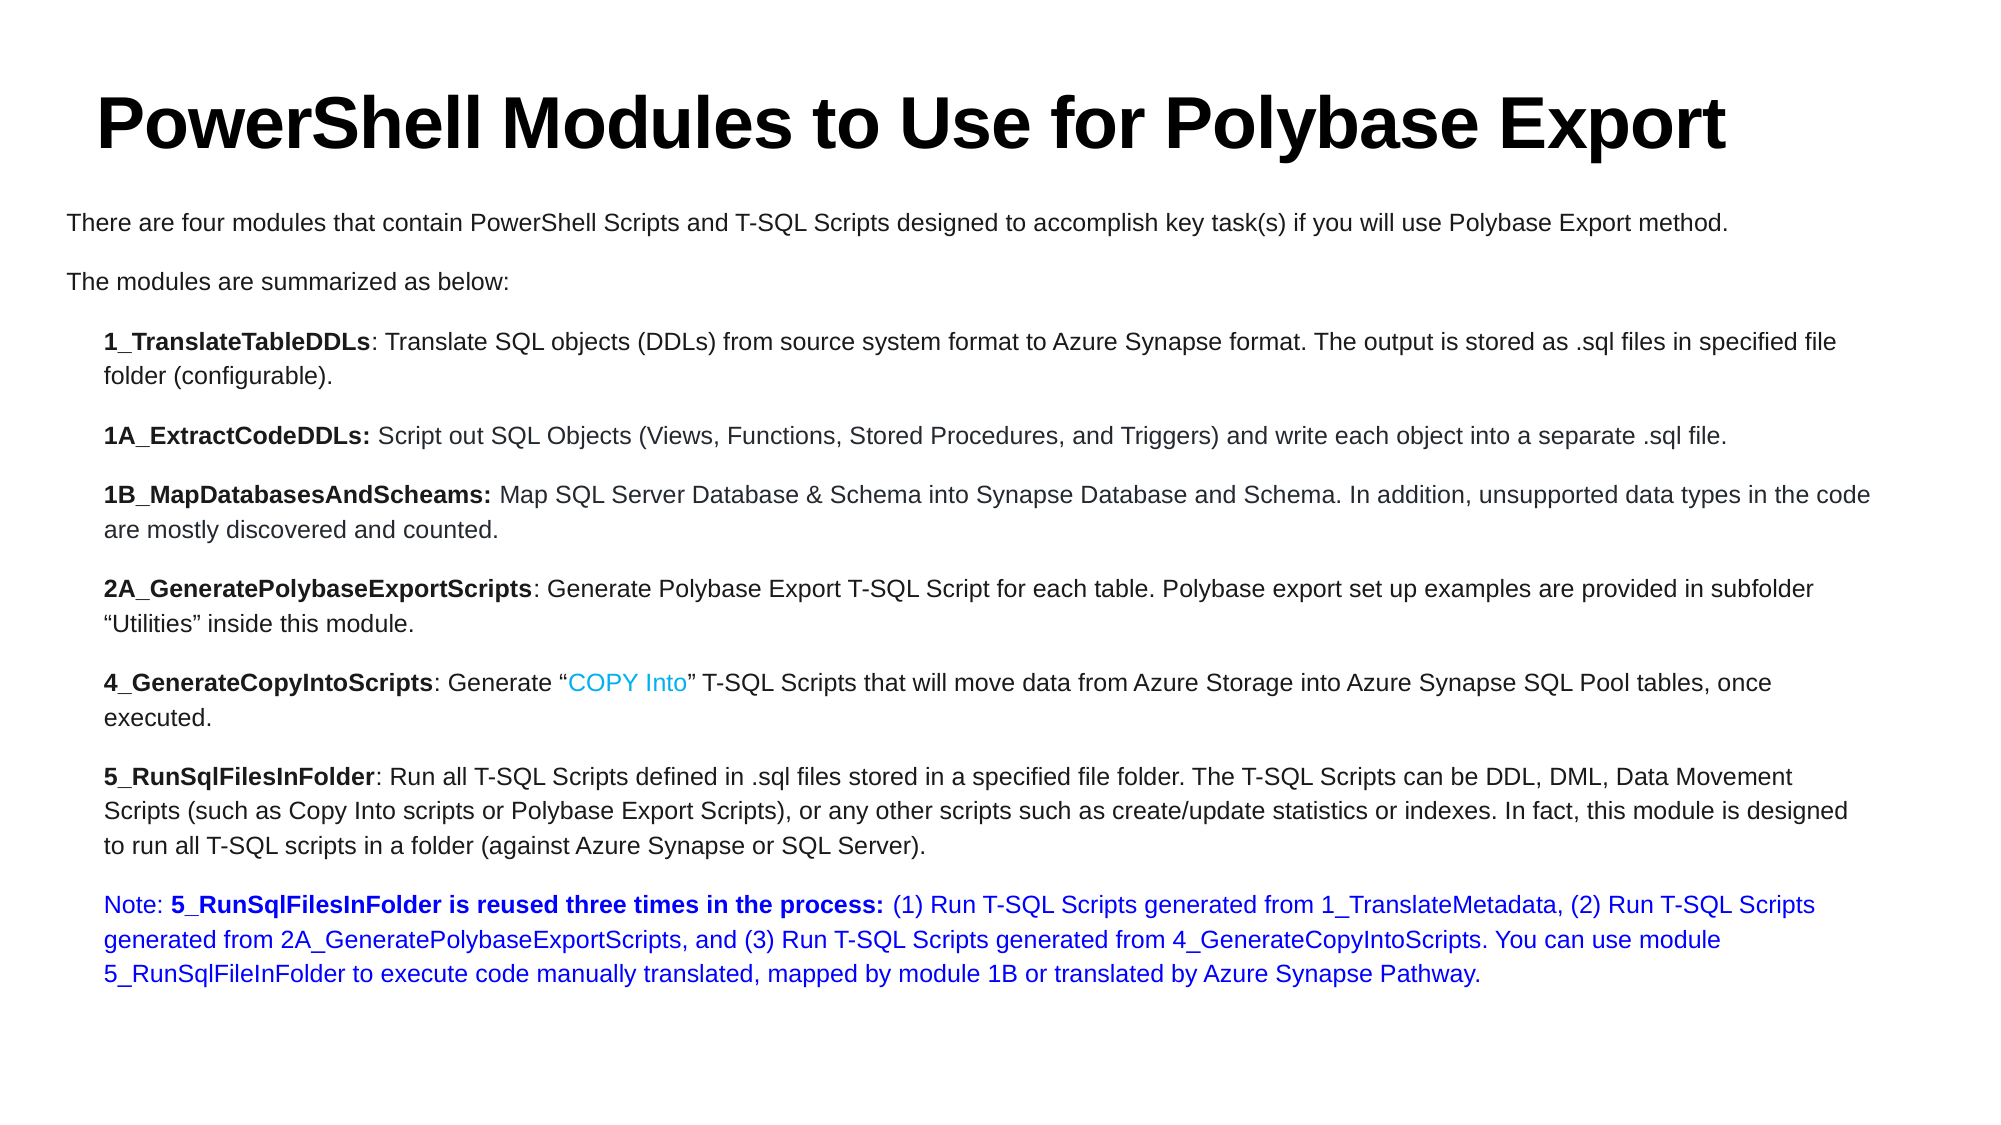

# PowerShell Modules to Use for Polybase Export
There are four modules that contain PowerShell Scripts and T-SQL Scripts designed to accomplish key task(s) if you will use Polybase Export method.
The modules are summarized as below:
1_TranslateTableDDLs: Translate SQL objects (DDLs) from source system format to Azure Synapse format. The output is stored as .sql files in specified file folder (configurable).
1A_ExtractCodeDDLs: Script out SQL Objects (Views, Functions, Stored Procedures, and Triggers) and write each object into a separate .sql file.
1B_MapDatabasesAndScheams: Map SQL Server Database & Schema into Synapse Database and Schema. In addition, unsupported data types in the code are mostly discovered and counted.
2A_GeneratePolybaseExportScripts: Generate Polybase Export T-SQL Script for each table. Polybase export set up examples are provided in subfolder “Utilities” inside this module.
4_GenerateCopyIntoScripts: Generate “COPY Into” T-SQL Scripts that will move data from Azure Storage into Azure Synapse SQL Pool tables, once executed.
5_RunSqlFilesInFolder: Run all T-SQL Scripts defined in .sql files stored in a specified file folder. The T-SQL Scripts can be DDL, DML, Data Movement Scripts (such as Copy Into scripts or Polybase Export Scripts), or any other scripts such as create/update statistics or indexes. In fact, this module is designed to run all T-SQL scripts in a folder (against Azure Synapse or SQL Server).
Note: 5_RunSqlFilesInFolder is reused three times in the process: (1) Run T-SQL Scripts generated from 1_TranslateMetadata, (2) Run T-SQL Scripts generated from 2A_GeneratePolybaseExportScripts, and (3) Run T-SQL Scripts generated from 4_GenerateCopyIntoScripts. You can use module 5_RunSqlFileInFolder to execute code manually translated, mapped by module 1B or translated by Azure Synapse Pathway.
Increase scale by establishing partnerships and collaboration with GBB, CSU, SIs, etc.